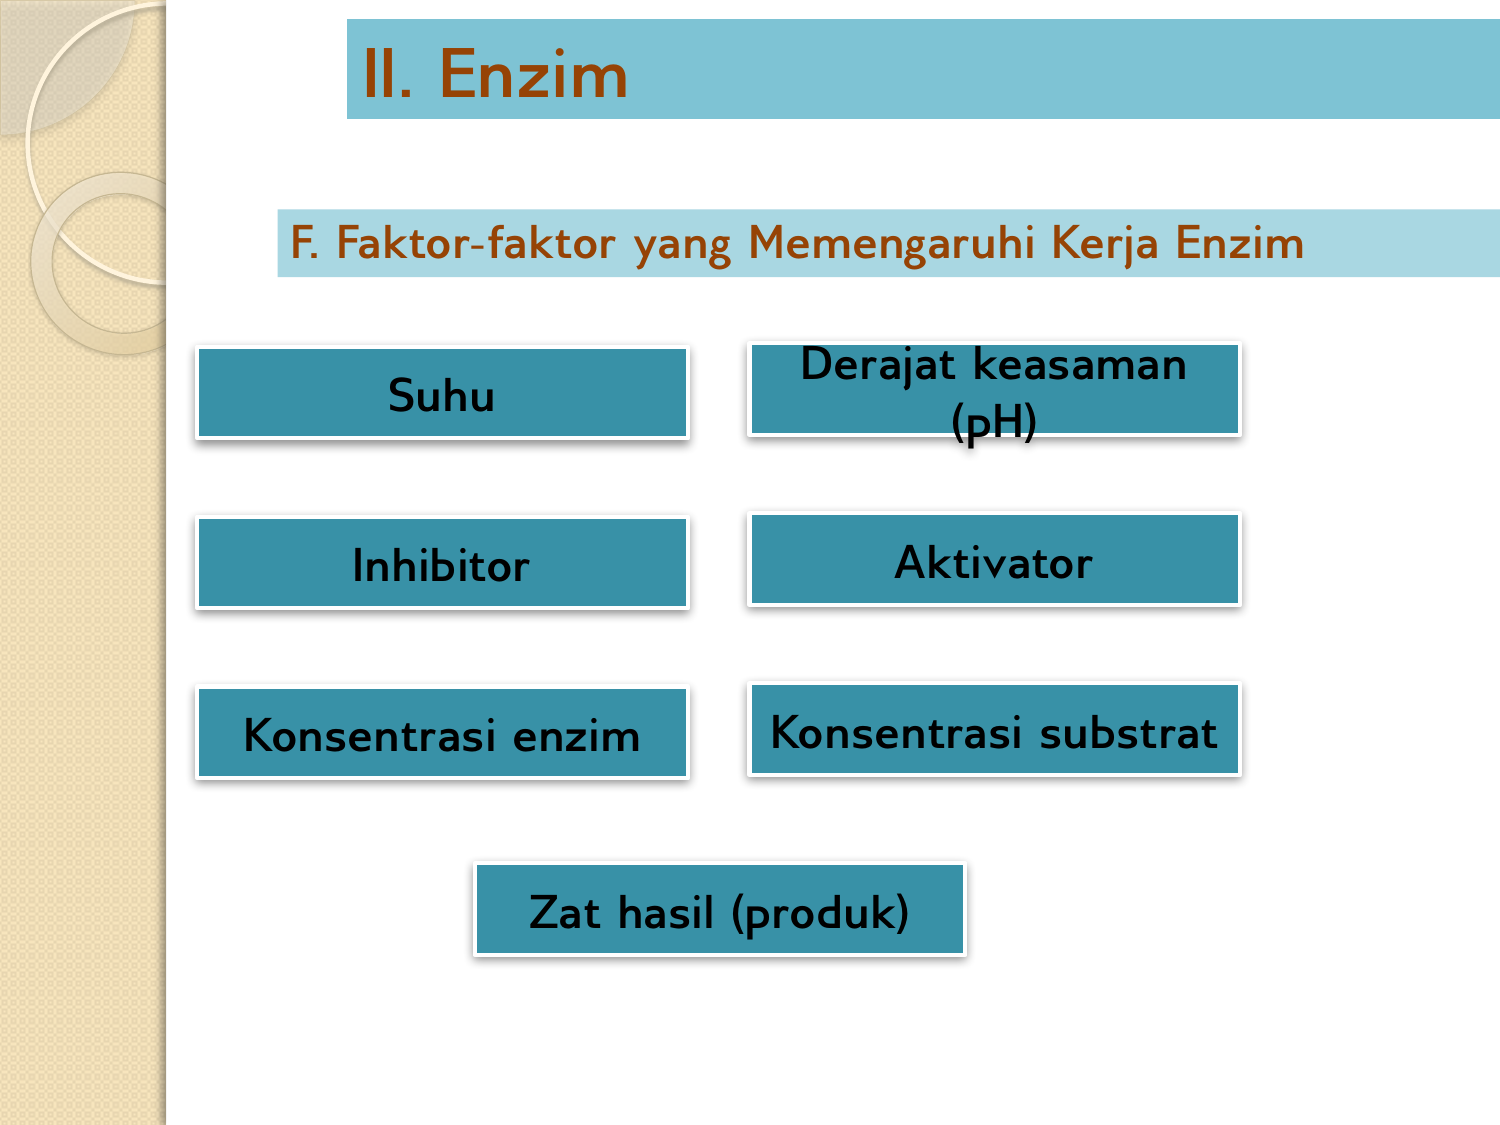

# II. Enzim
F. Faktor-faktor yang Memengaruhi Kerja Enzim
Derajat keasaman (pH)
Suhu
Aktivator
Inhibitor
Konsentrasi substrat
Konsentrasi enzim
Zat hasil (produk)